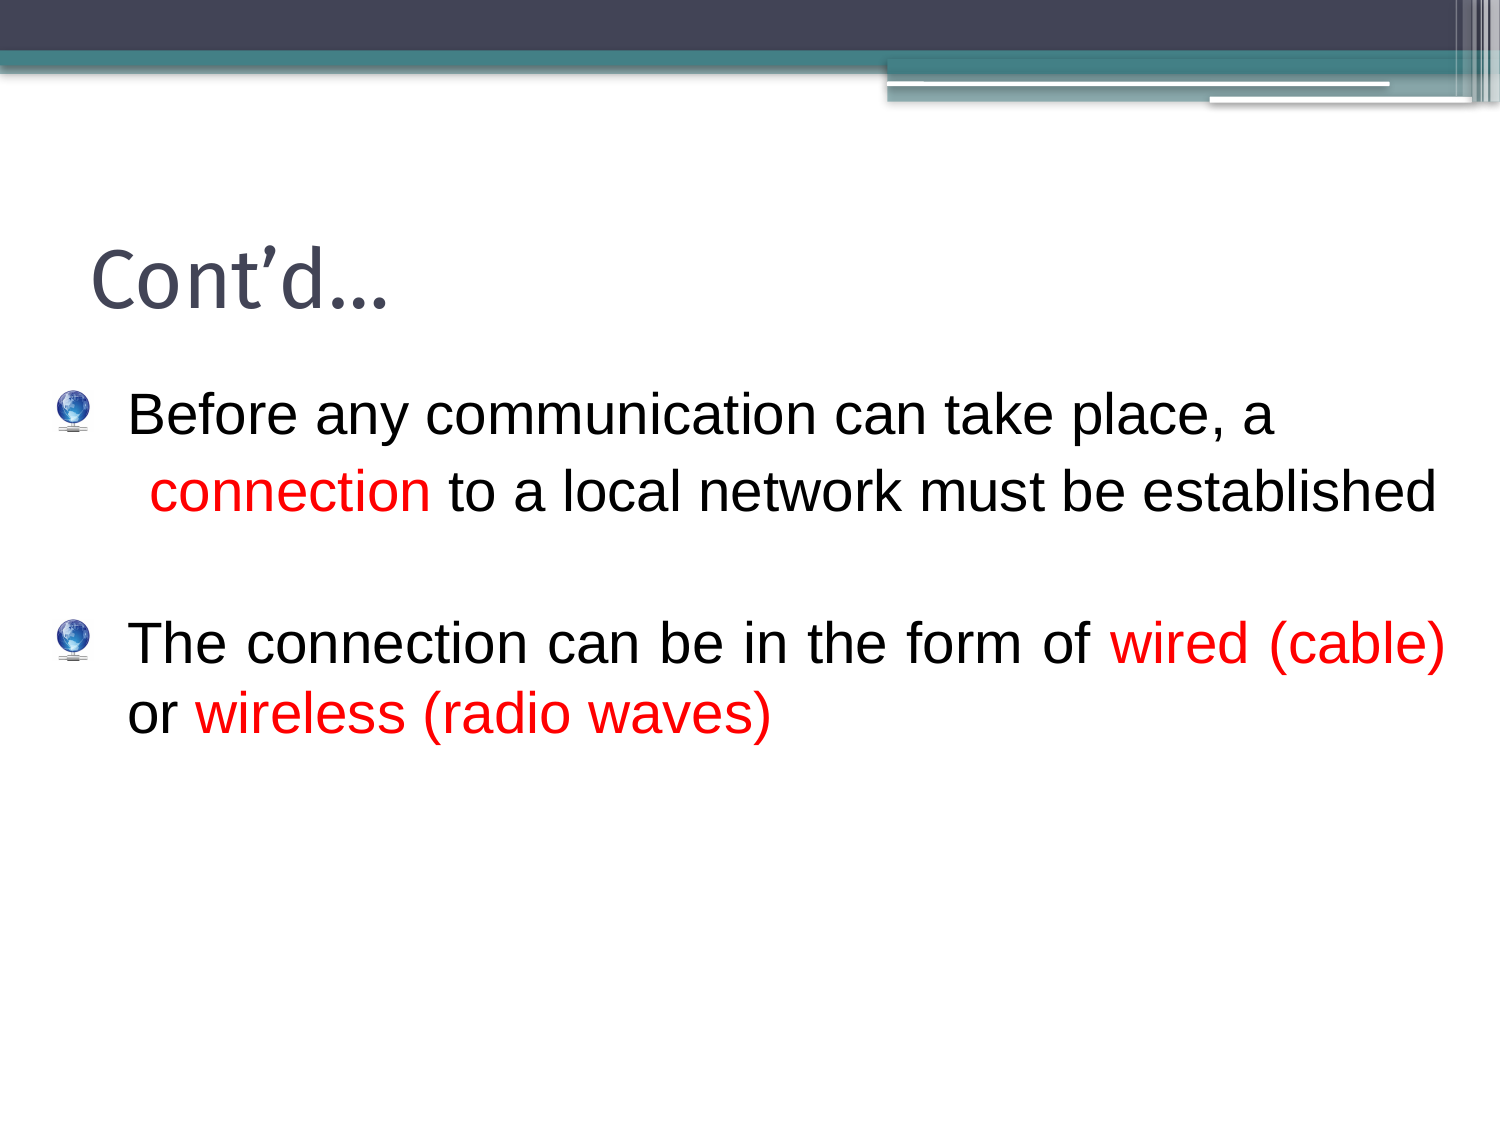

# Cont’d…
Before any communication can take place, a
      connection to a local network must be established

The connection can be in the form of wired (cable) or wireless (radio waves)